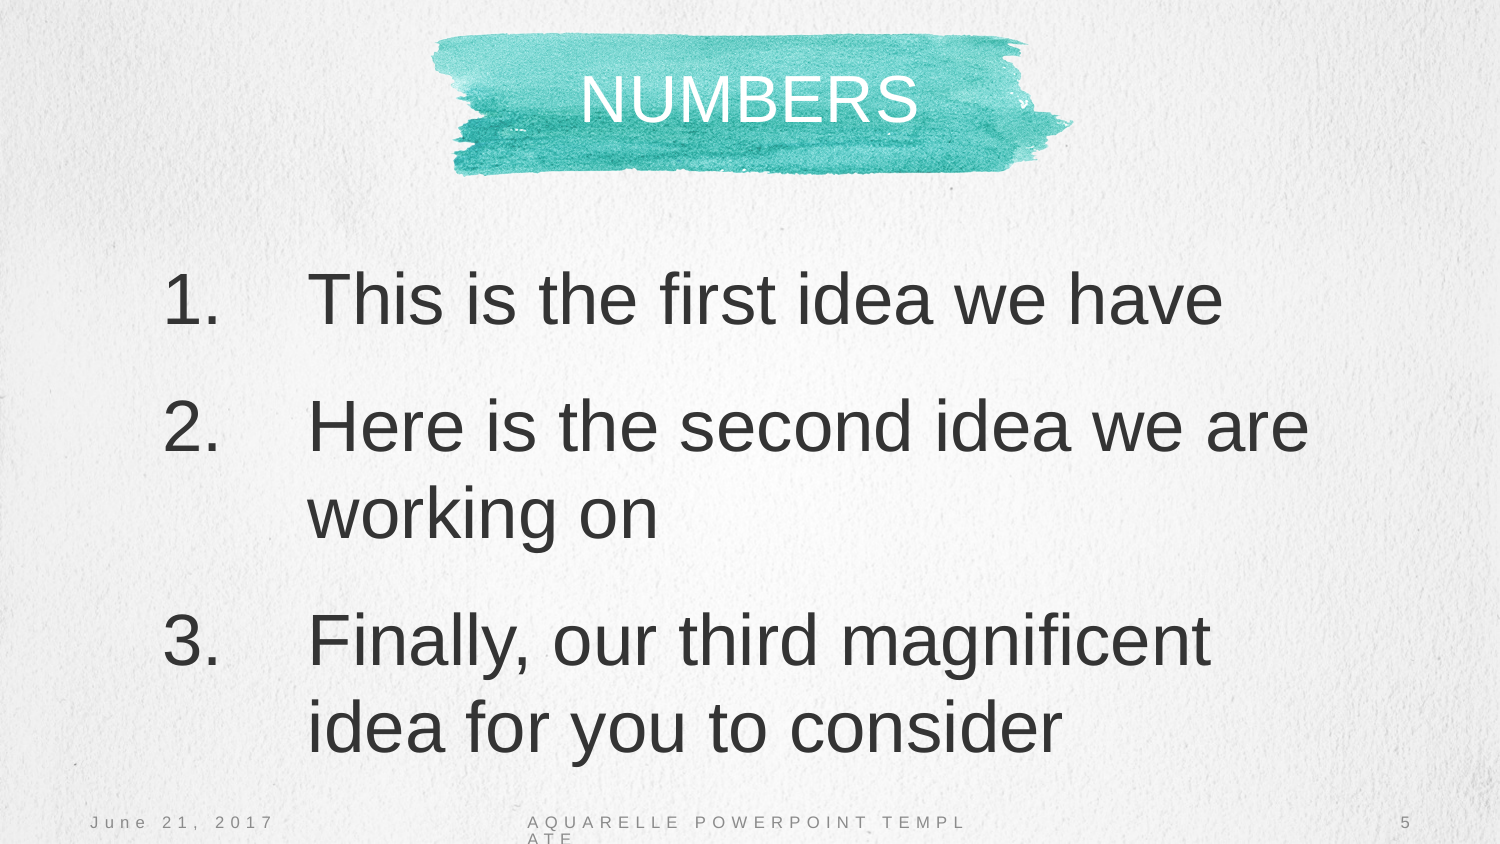

# numbers
This is the first idea we have
Here is the second idea we are working on
Finally, our third magnificent idea for you to consider
June 21, 2017
AQUARELLE POWERPOINT TEMPLATE
5